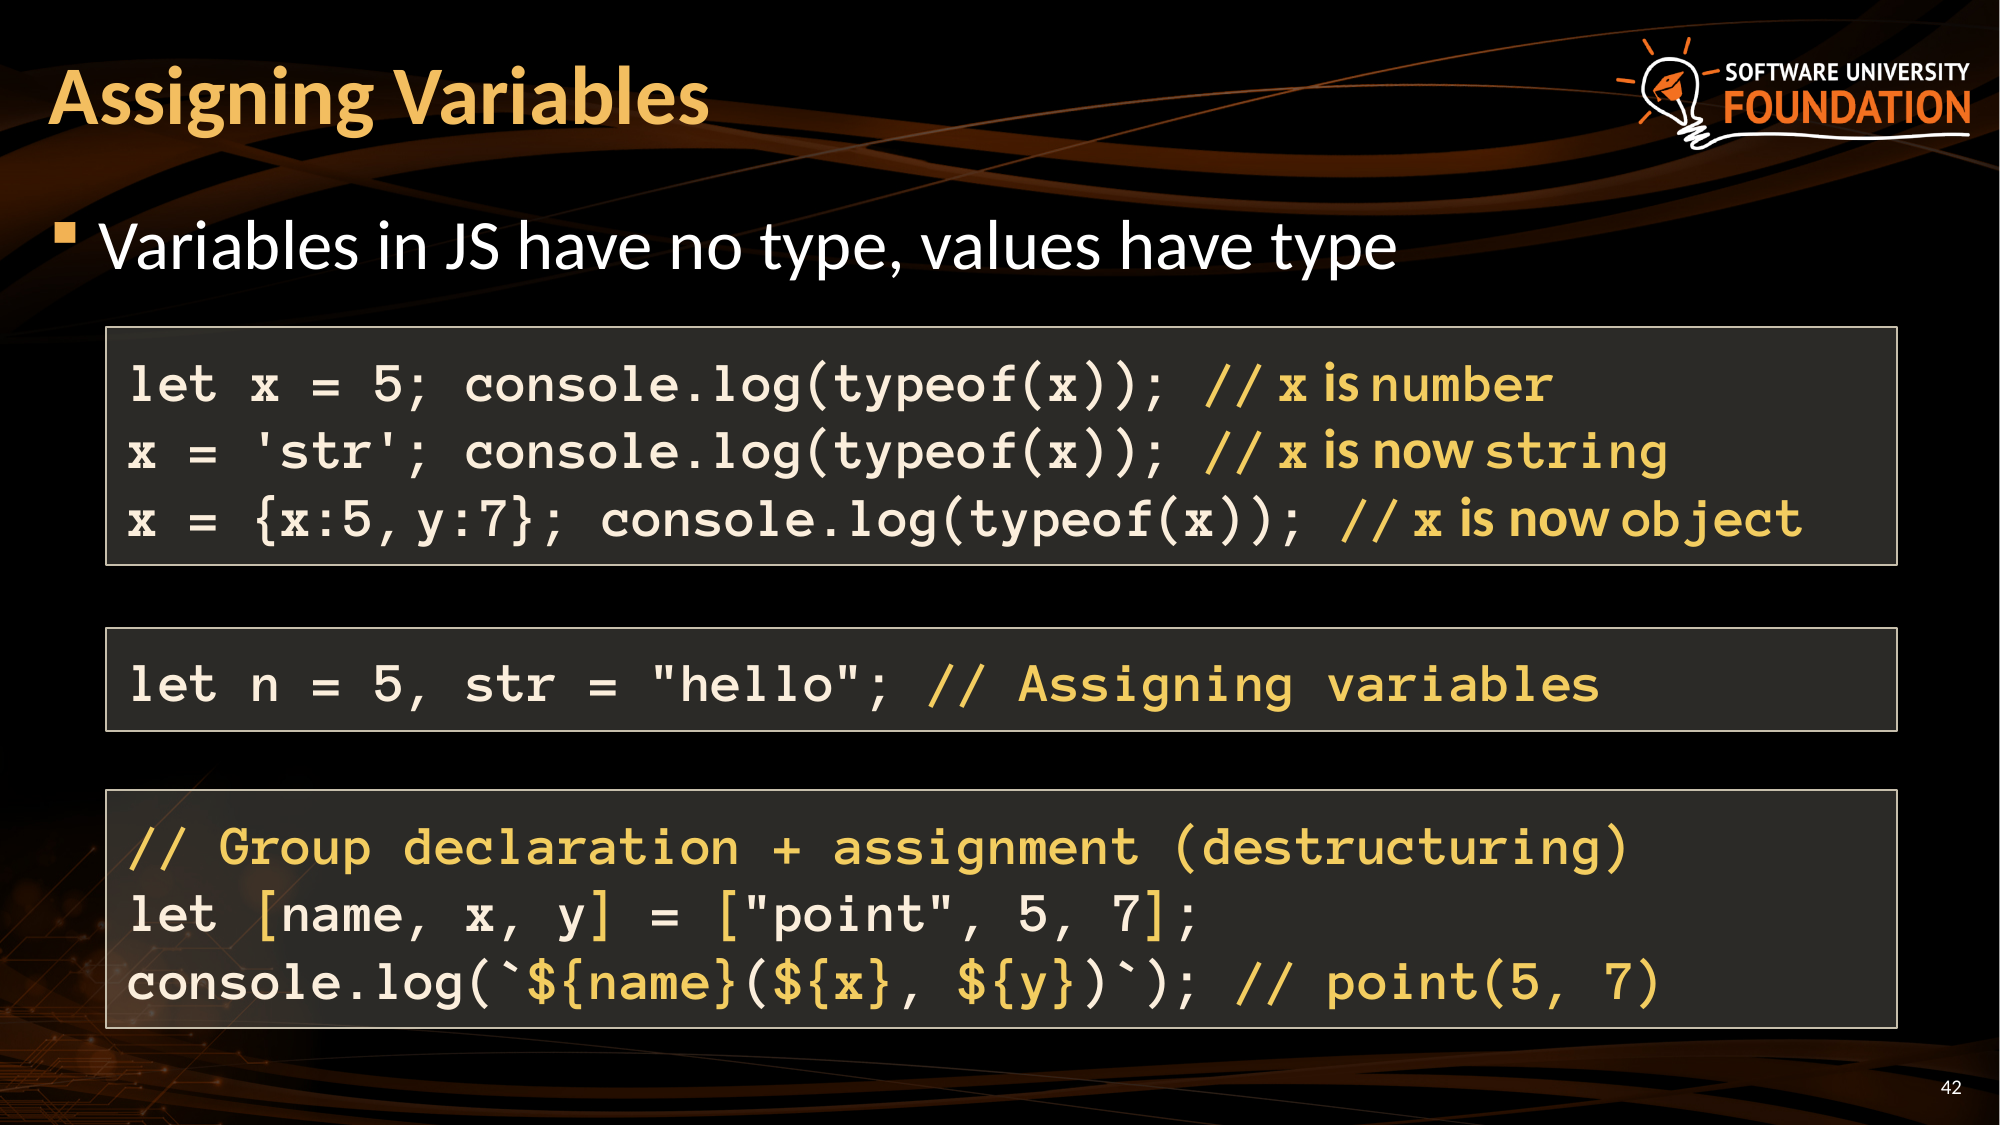

# Assigning Variables
Variables in JS have no type, values have type
let x = 5; console.log(typeof(x)); // x is number
x = 'str'; console.log(typeof(x)); // x is now string
x = {x:5, y:7}; console.log(typeof(x)); // x is now object
let n = 5, str = "hello"; // Assigning variables
// Group declaration + assignment (destructuring)
let [name, x, y] = ["point", 5, 7];
console.log(`${name}(${x}, ${y})`); // point(5, 7)
42